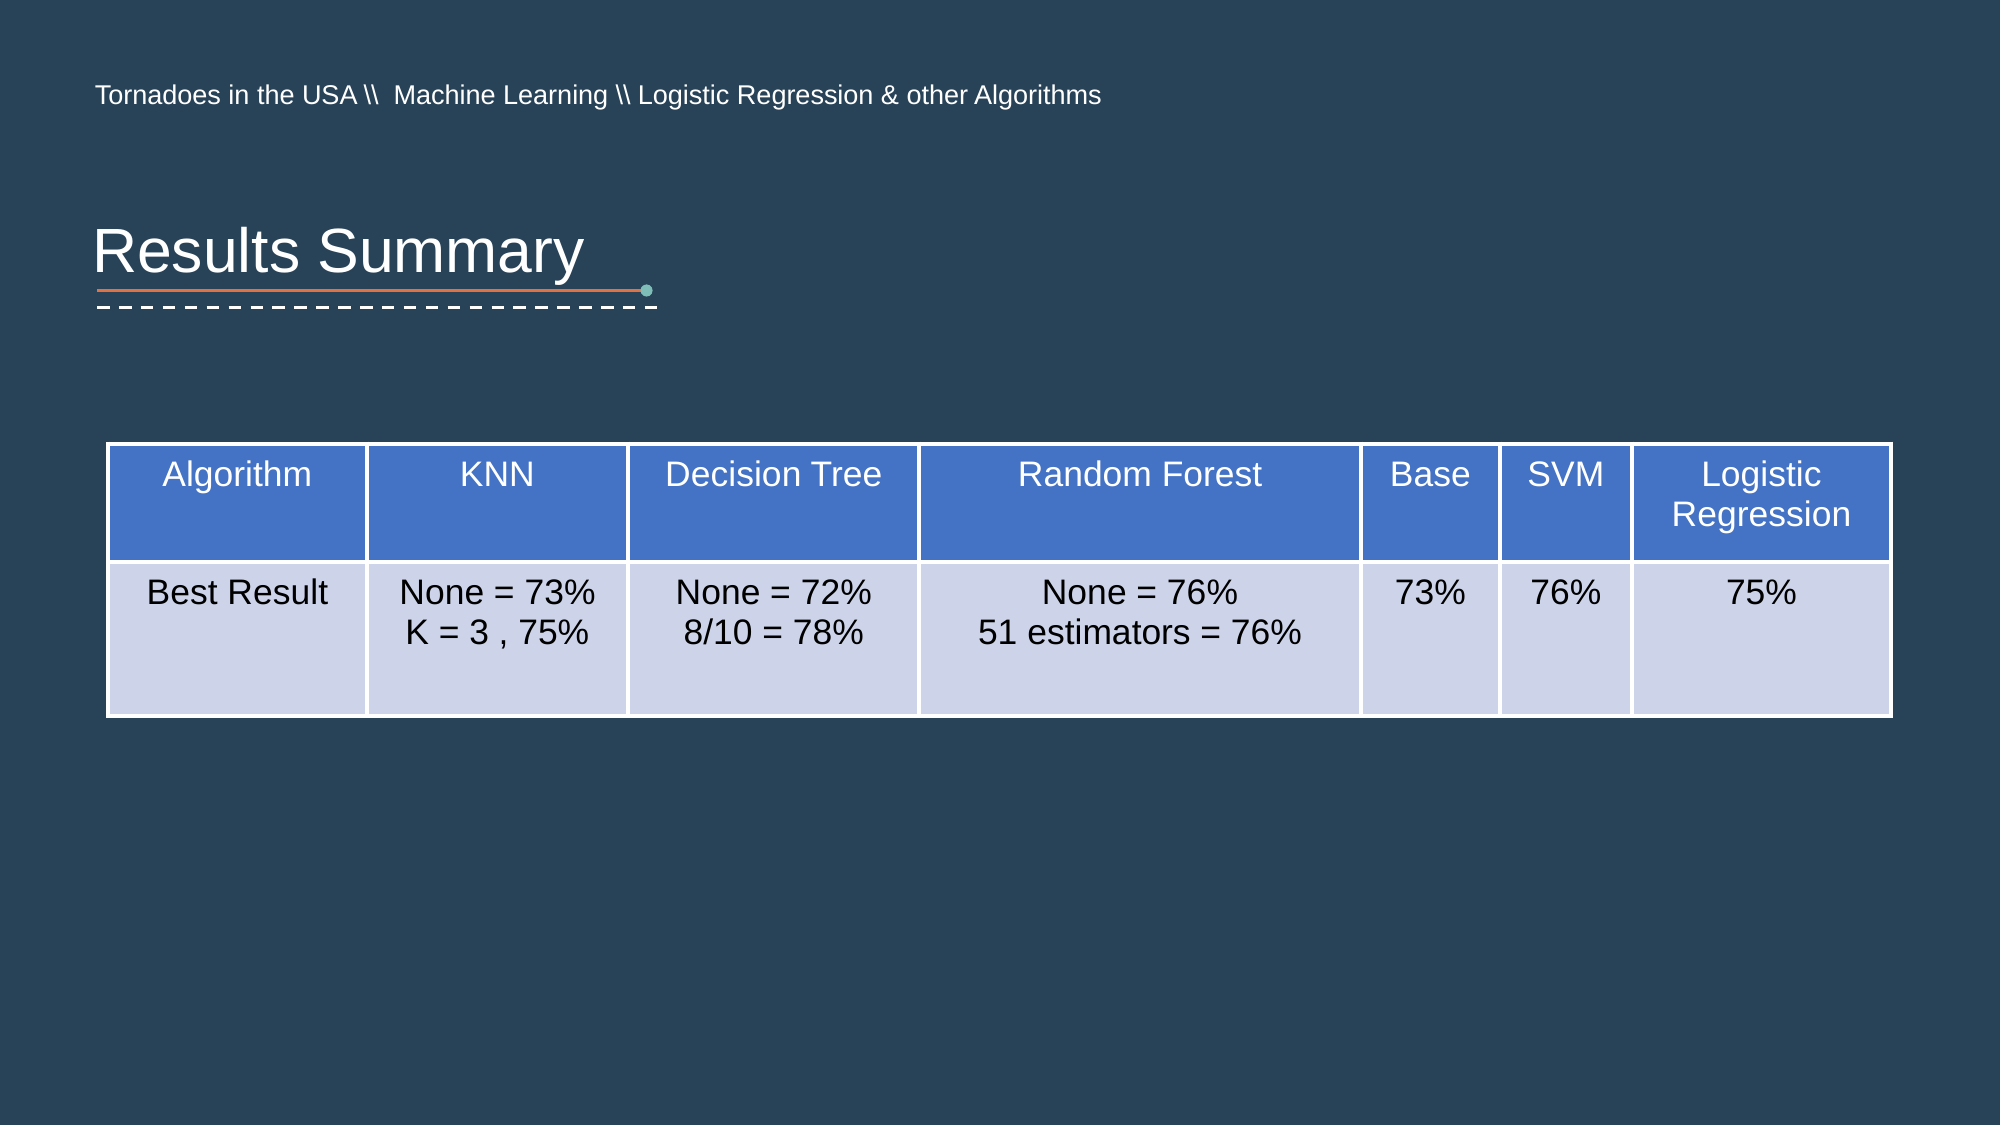

Tornadoes in the USA \\  Machine Learning \\ Logistic Regression & other Algorithms

Results Summary

| Algorithm | KNN | Decision Tree | Random Forest | Base | SVM | Logistic Regression |
| --- | --- | --- | --- | --- | --- | --- |
| Best Result | None = 73% K = 3 , 75% | None = 72% 8/10 = 78% | None = 76% 51 estimators = 76% | 73% | 76% | 75% |